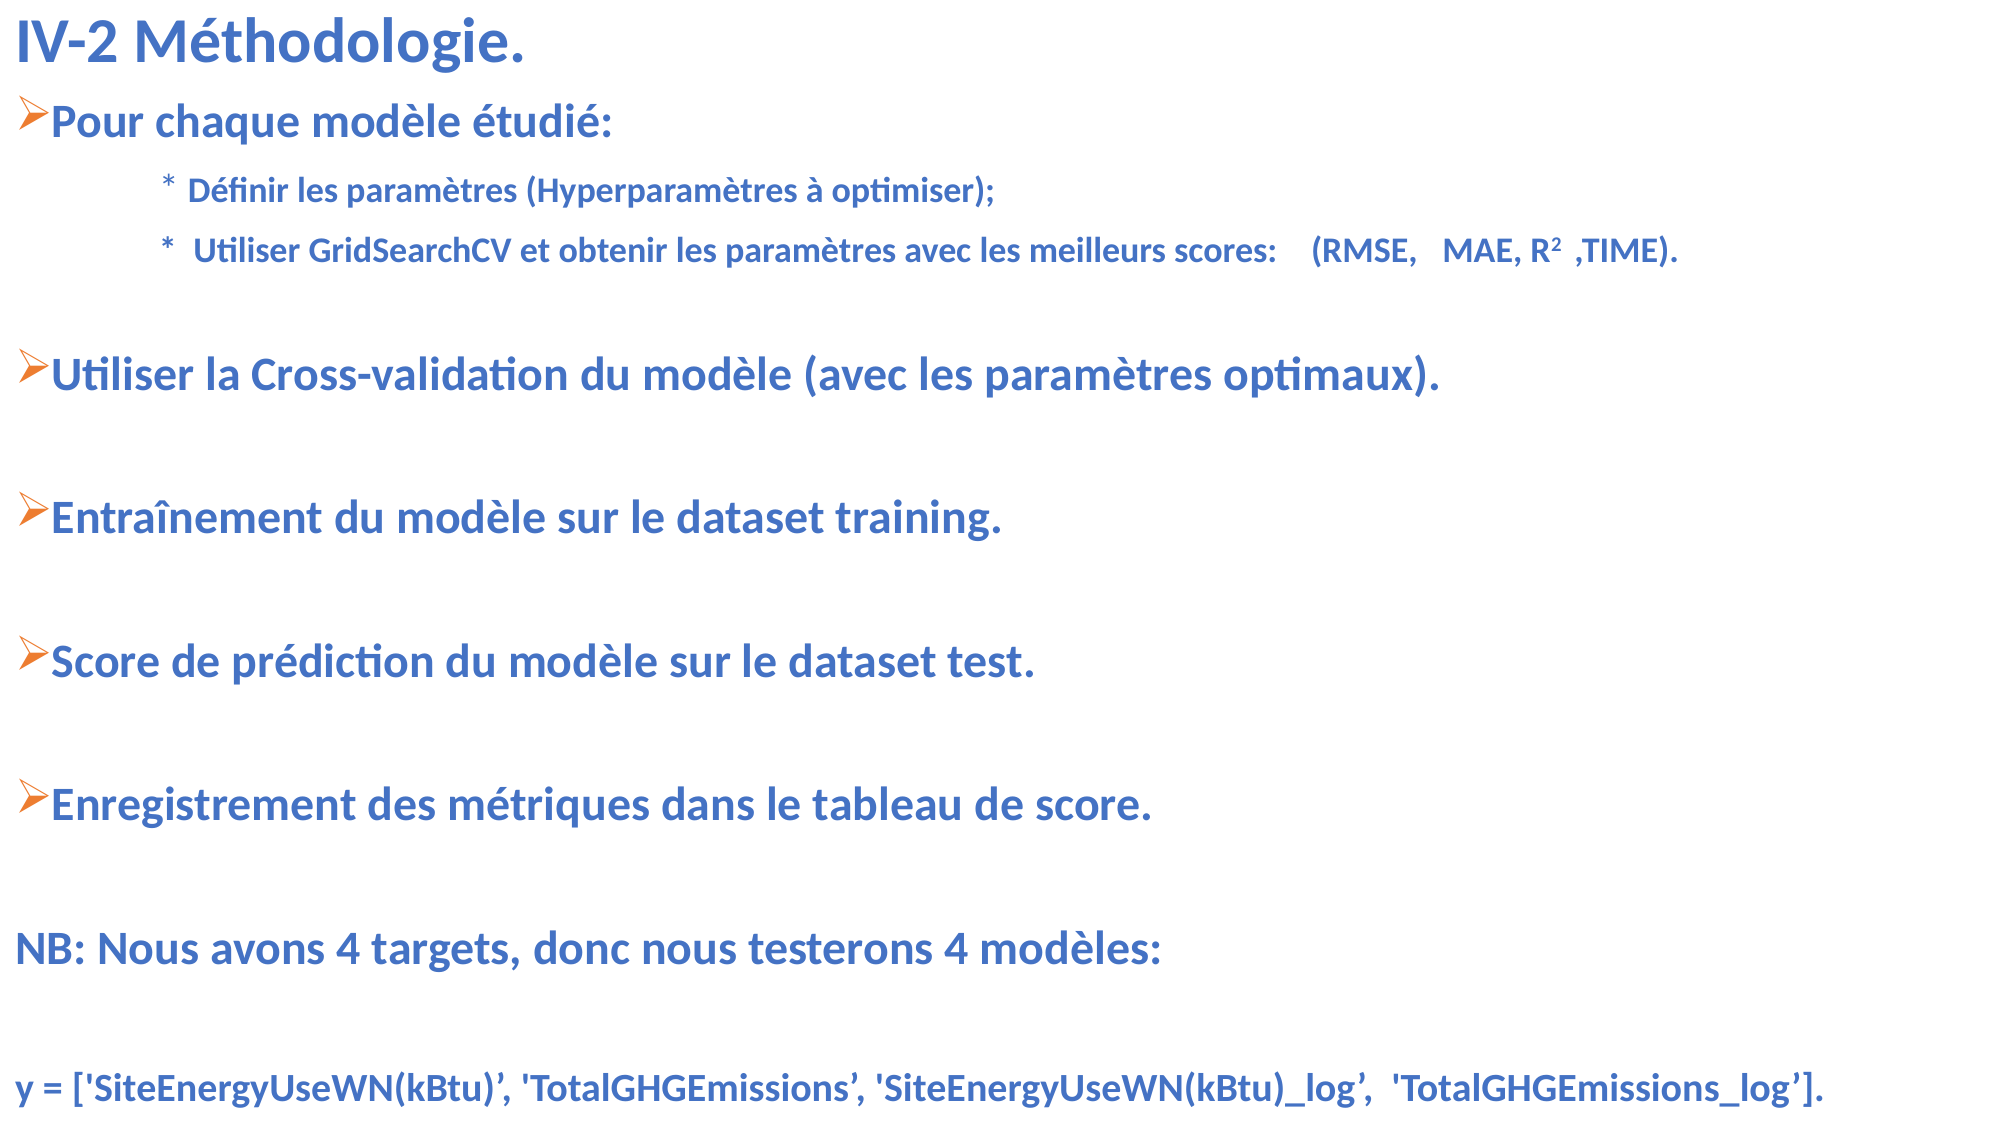

IV-2 Méthodologie.
Pour chaque modèle étudié:
	* Définir les paramètres (Hyperparamètres à optimiser);
	*  Utiliser GridSearchCV et obtenir les paramètres avec les meilleurs scores: 	(RMSE,   MAE, R2  ,TIME).

Utiliser la Cross-validation du modèle (avec les paramètres optimaux).

Entraînement du modèle sur le dataset training.

Score de prédiction du modèle sur le dataset test.

Enregistrement des métriques dans le tableau de score.

NB: Nous avons 4 targets, donc nous testerons 4 modèles:

y = ['SiteEnergyUseWN(kBtu)’, 'TotalGHGEmissions’, 'SiteEnergyUseWN(kBtu)_log’,  'TotalGHGEmissions_log’].